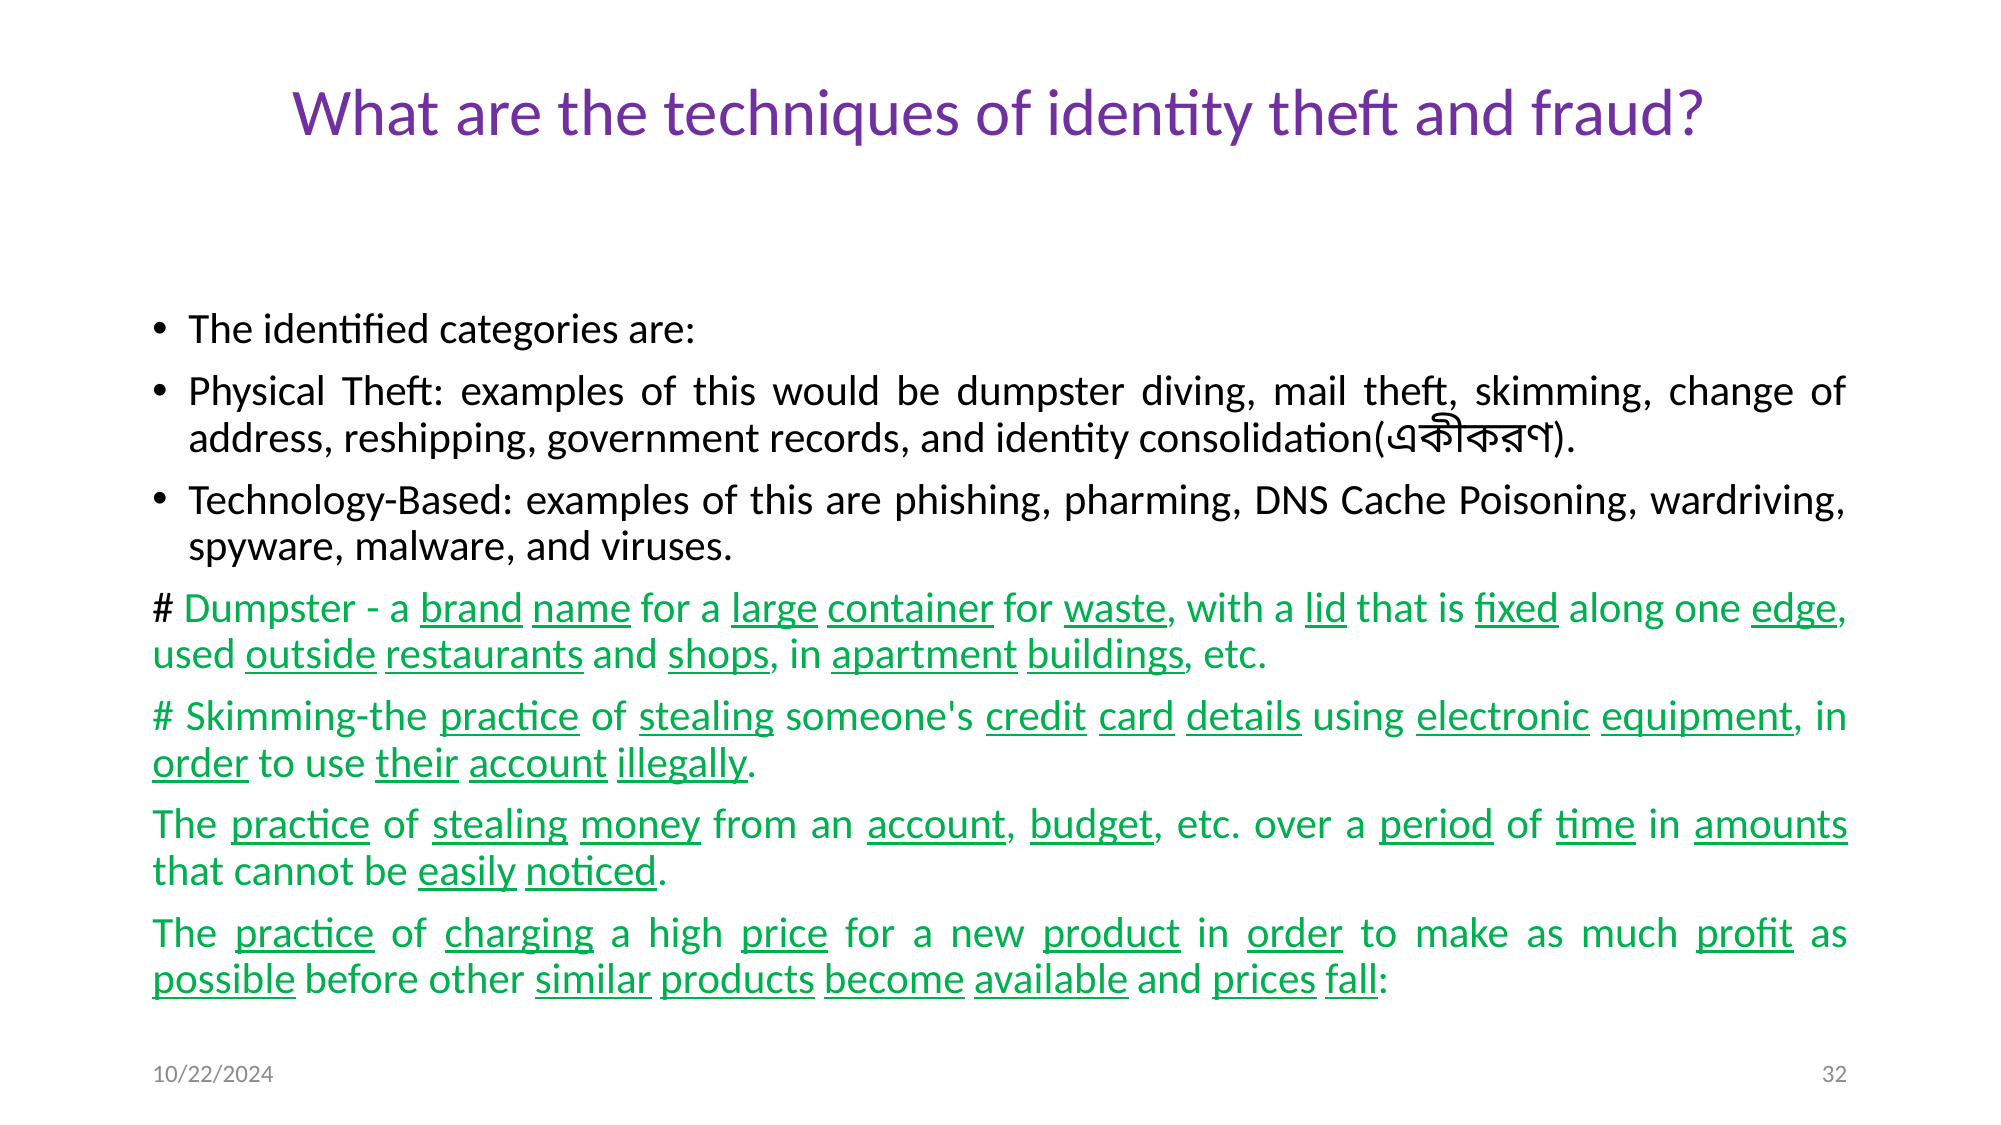

# What are the techniques of identity theft and fraud?
The identified categories are:
Physical Theft: examples of this would be dumpster diving, mail theft, skimming, change of address, reshipping, government records, and identity consolidation(একীকরণ).
Technology-Based: examples of this are phishing, pharming, DNS Cache Poisoning, wardriving, spyware, malware, and viruses.
# Dumpster - a brand name for a large container for waste, with a lid that is fixed along one edge, used outside restaurants and shops, in apartment buildings, etc.
# Skimming-the practice of stealing someone's credit card details using electronic equipment, in order to use their account illegally.
The practice of stealing money from an account, budget, etc. over a period of time in amounts that cannot be easily noticed.
The practice of charging a high price for a new product in order to make as much profit as possible before other similar products become available and prices fall:
10/22/2024
32